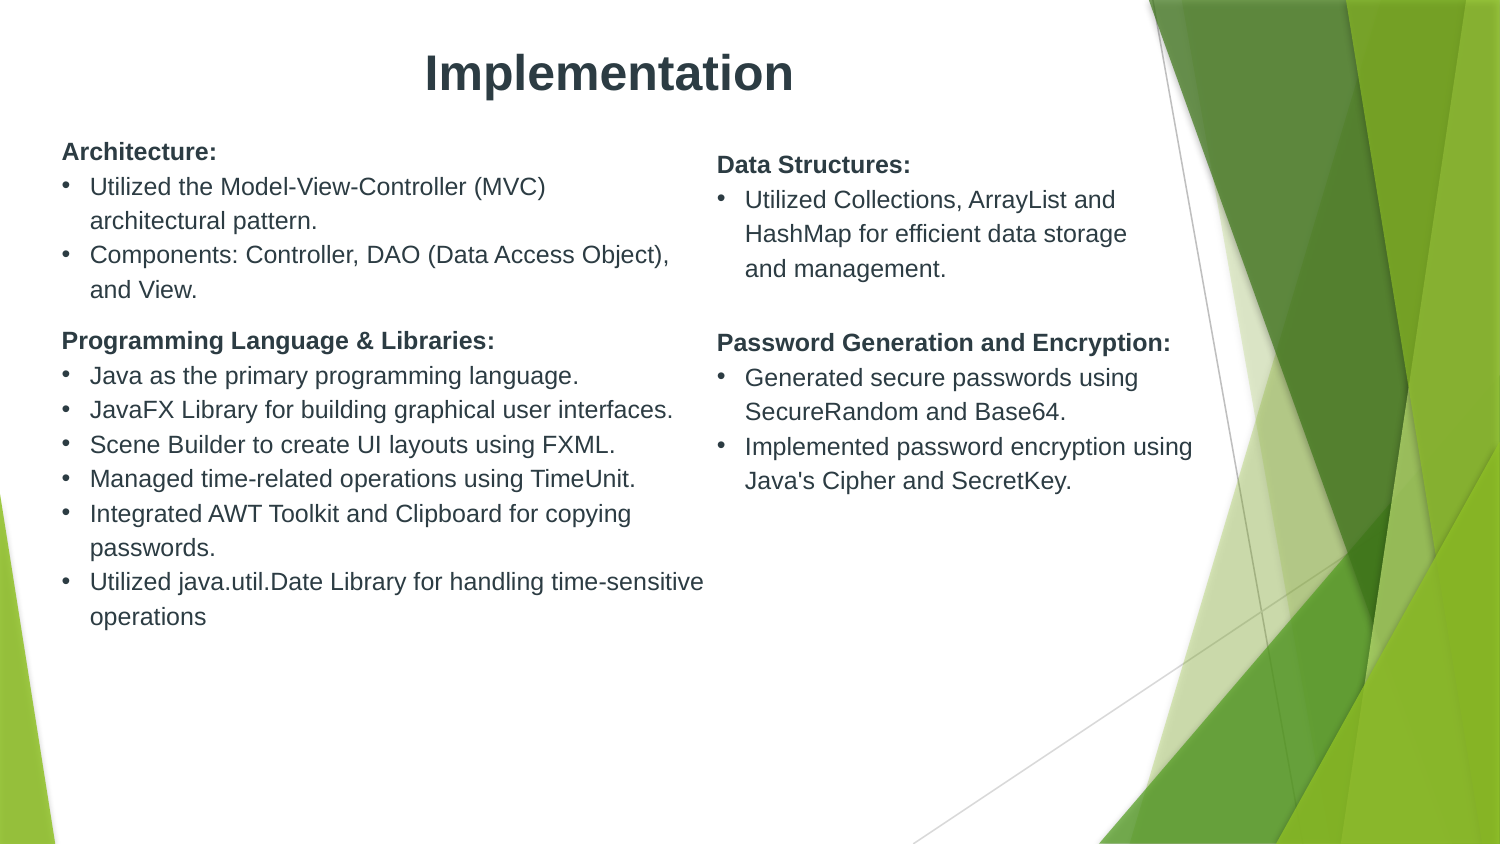

Implementation
Architecture:
Utilized the Model-View-Controller (MVC) architectural pattern.
Components: Controller, DAO (Data Access Object), and View.
Data Structures:
Utilized Collections, ArrayList and HashMap for efficient data storage and management.
Programming Language & Libraries:
Java as the primary programming language.
JavaFX Library for building graphical user interfaces.
Scene Builder to create UI layouts using FXML.
Managed time-related operations using TimeUnit.
Integrated AWT Toolkit and Clipboard for copying passwords.
Utilized java.util.Date Library for handling time-sensitive operations
Password Generation and Encryption:
Generated secure passwords using SecureRandom and Base64.
Implemented password encryption using Java's Cipher and SecretKey.